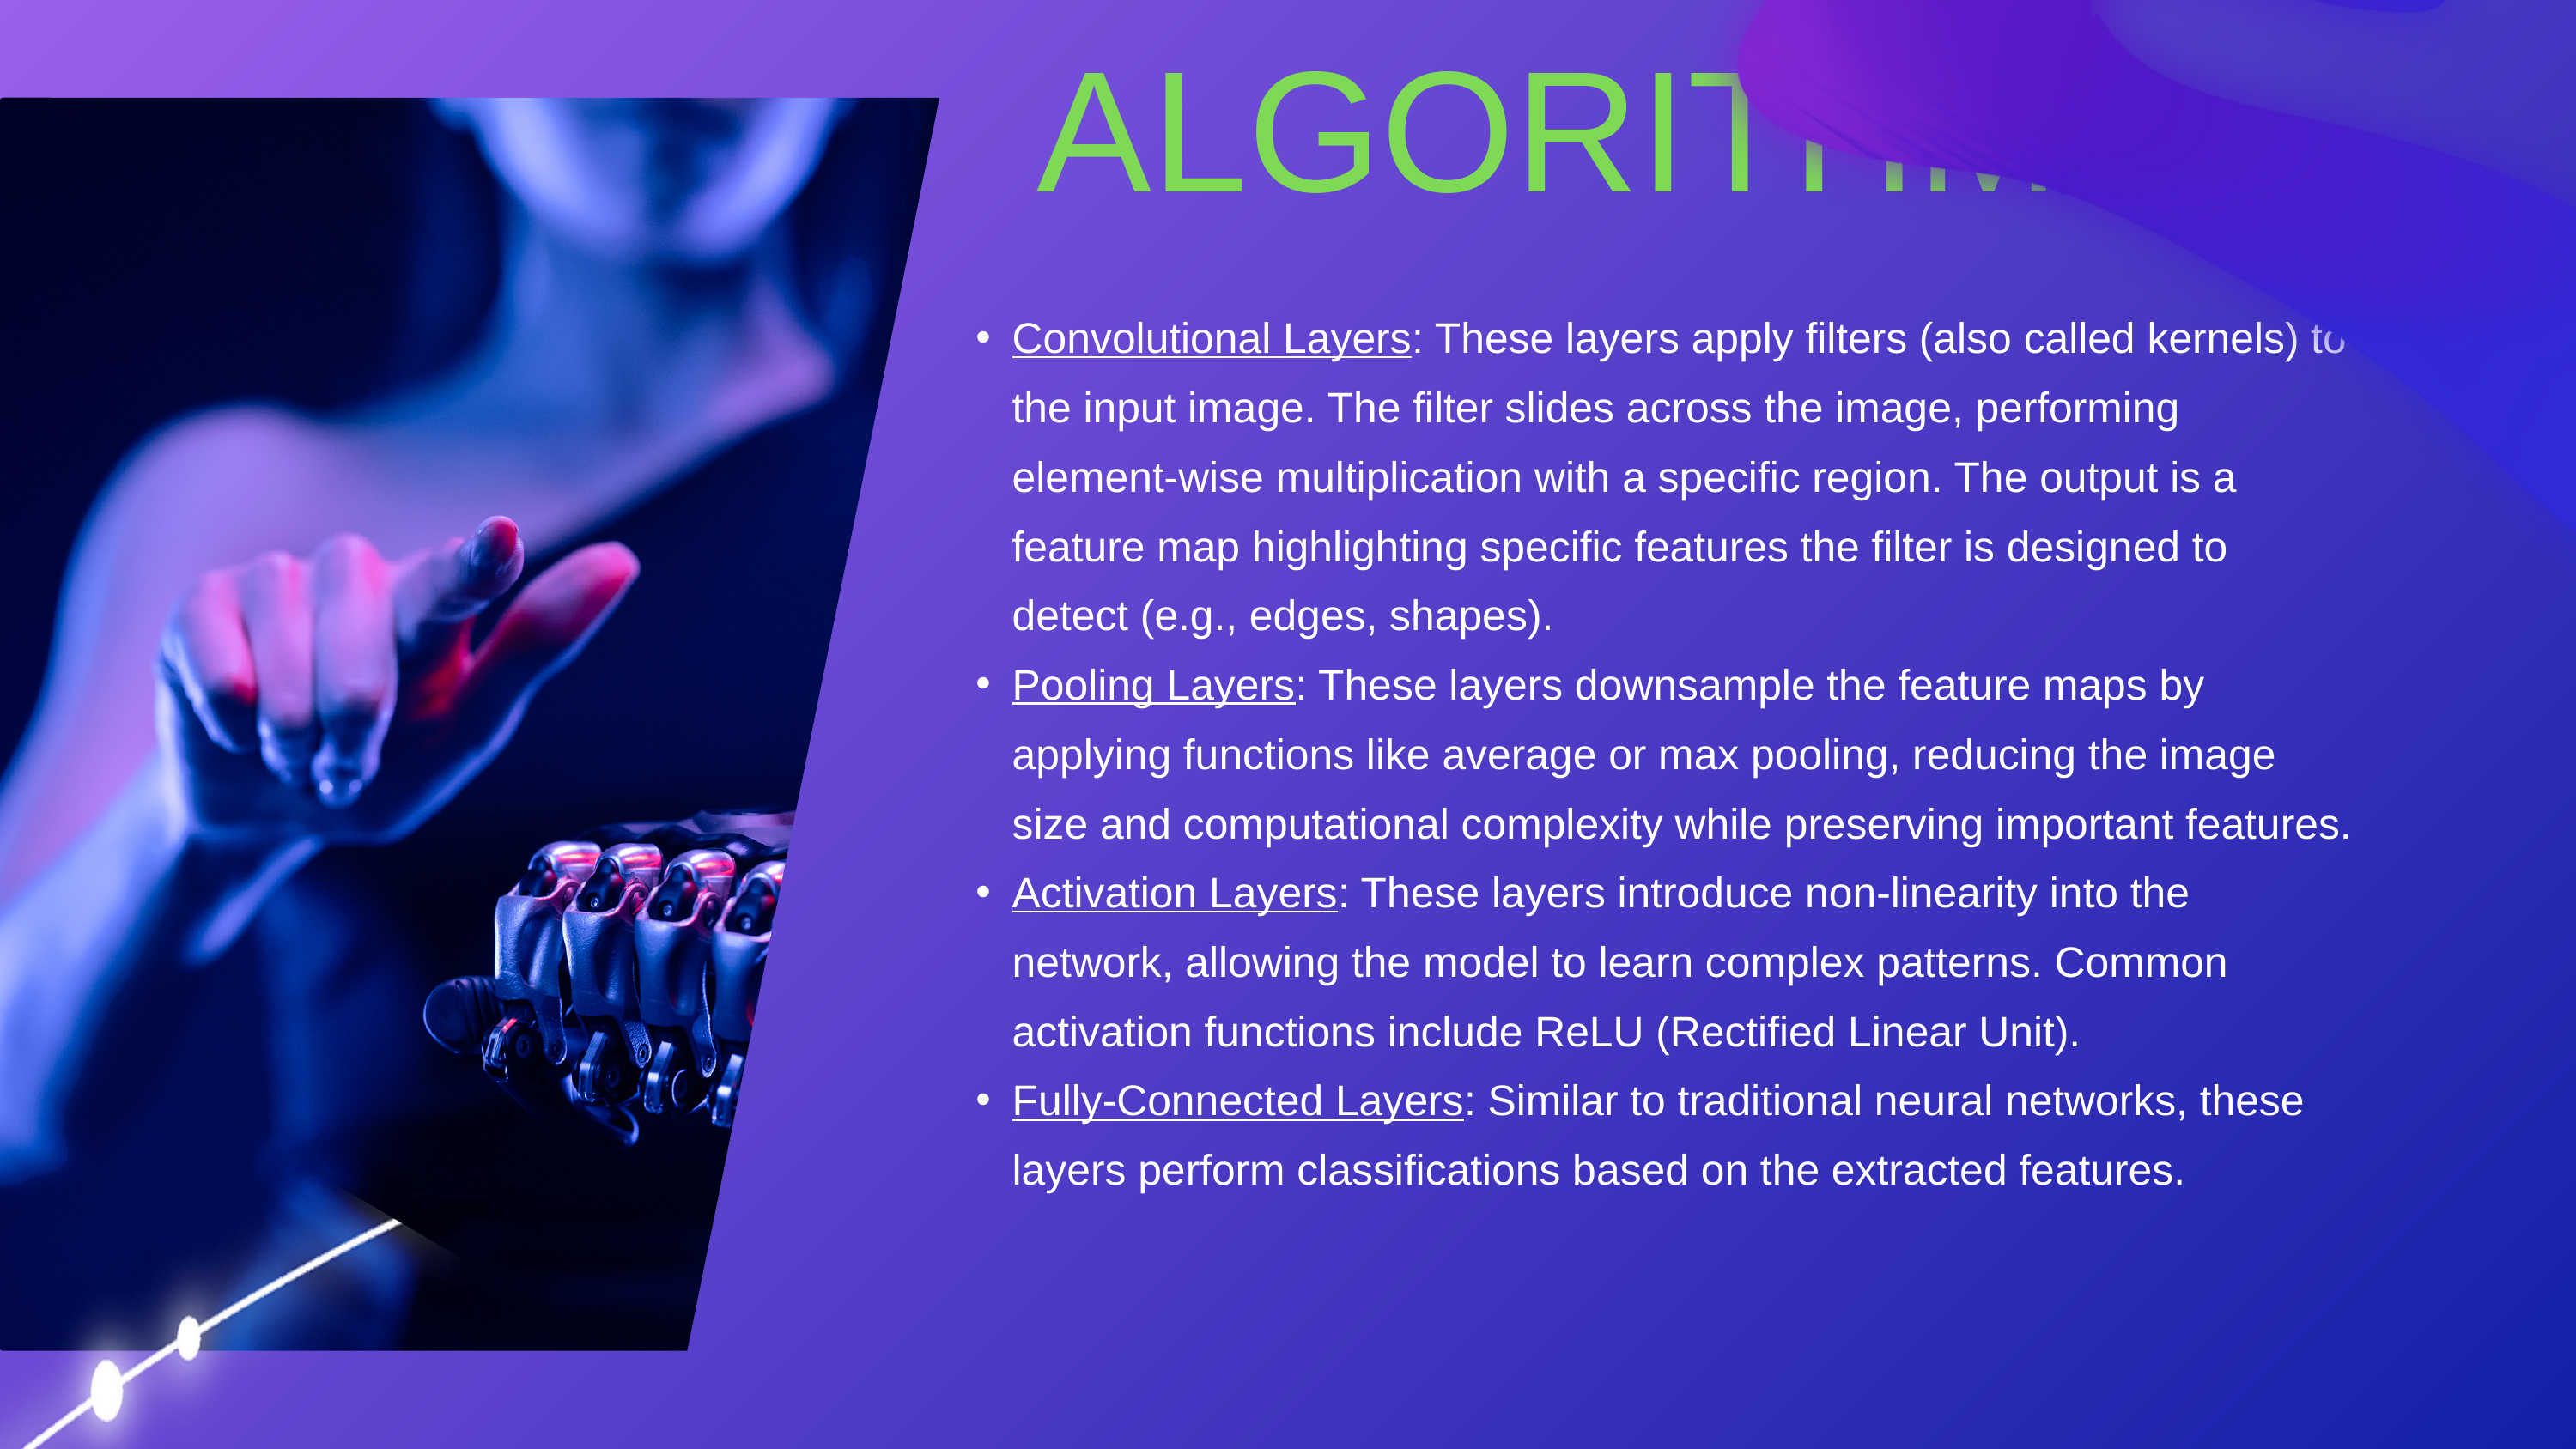

ALGORITHM:
Convolutional Layers: These layers apply filters (also called kernels) to the input image. The filter slides across the image, performing element-wise multiplication with a specific region. The output is a feature map highlighting specific features the filter is designed to detect (e.g., edges, shapes).
Pooling Layers: These layers downsample the feature maps by applying functions like average or max pooling, reducing the image size and computational complexity while preserving important features.
Activation Layers: These layers introduce non-linearity into the network, allowing the model to learn complex patterns. Common activation functions include ReLU (Rectified Linear Unit).
Fully-Connected Layers: Similar to traditional neural networks, these layers perform classifications based on the extracted features.